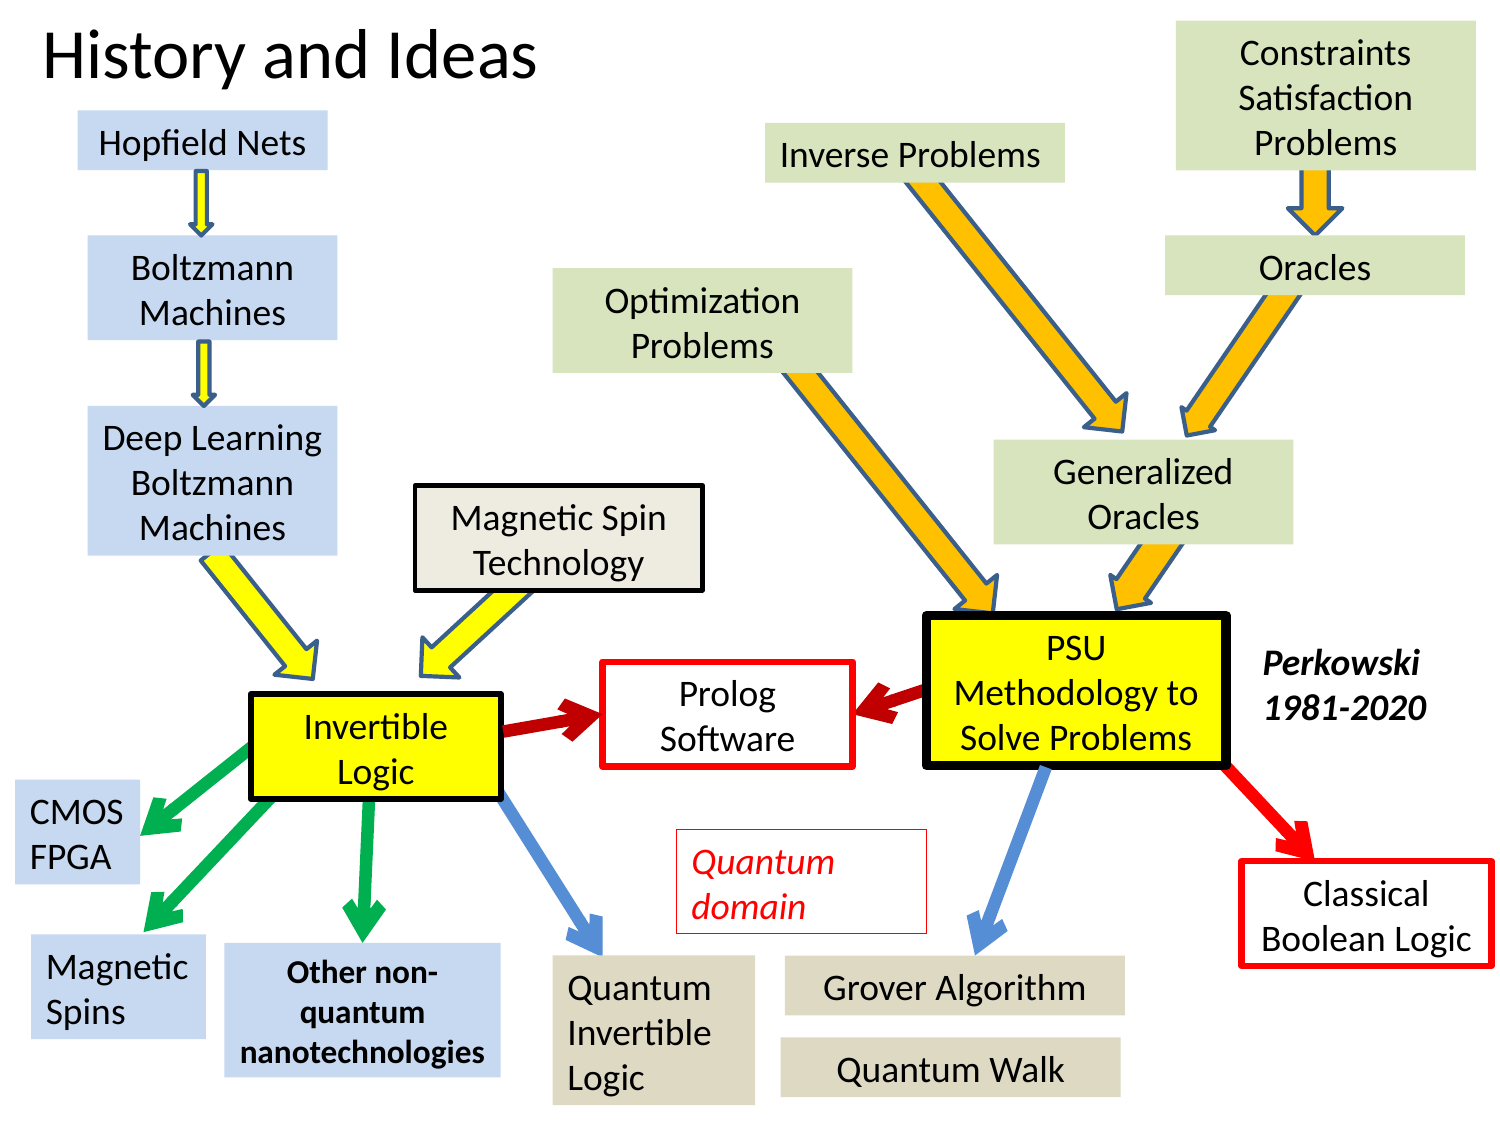

# History and Ideas
Constraints Satisfaction Problems

Hopfield Nets
Inverse Problems

Boltzmann Machines
Oracles
Optimization Problems

Deep Learning Boltzmann Machines
Generalized Oracles

Magnetic Spin Technology

PSU Methodology to Solve Problems
Perkowski 1981-2020
Prolog Software
Invertible Logic
CMOS
FPGA
Quantum domain
Classical Boolean Logic
Magnetic Spins
Other non-quantum nanotechnologies
Quantum Invertible Logic
Grover Algorithm
Quantum Walk